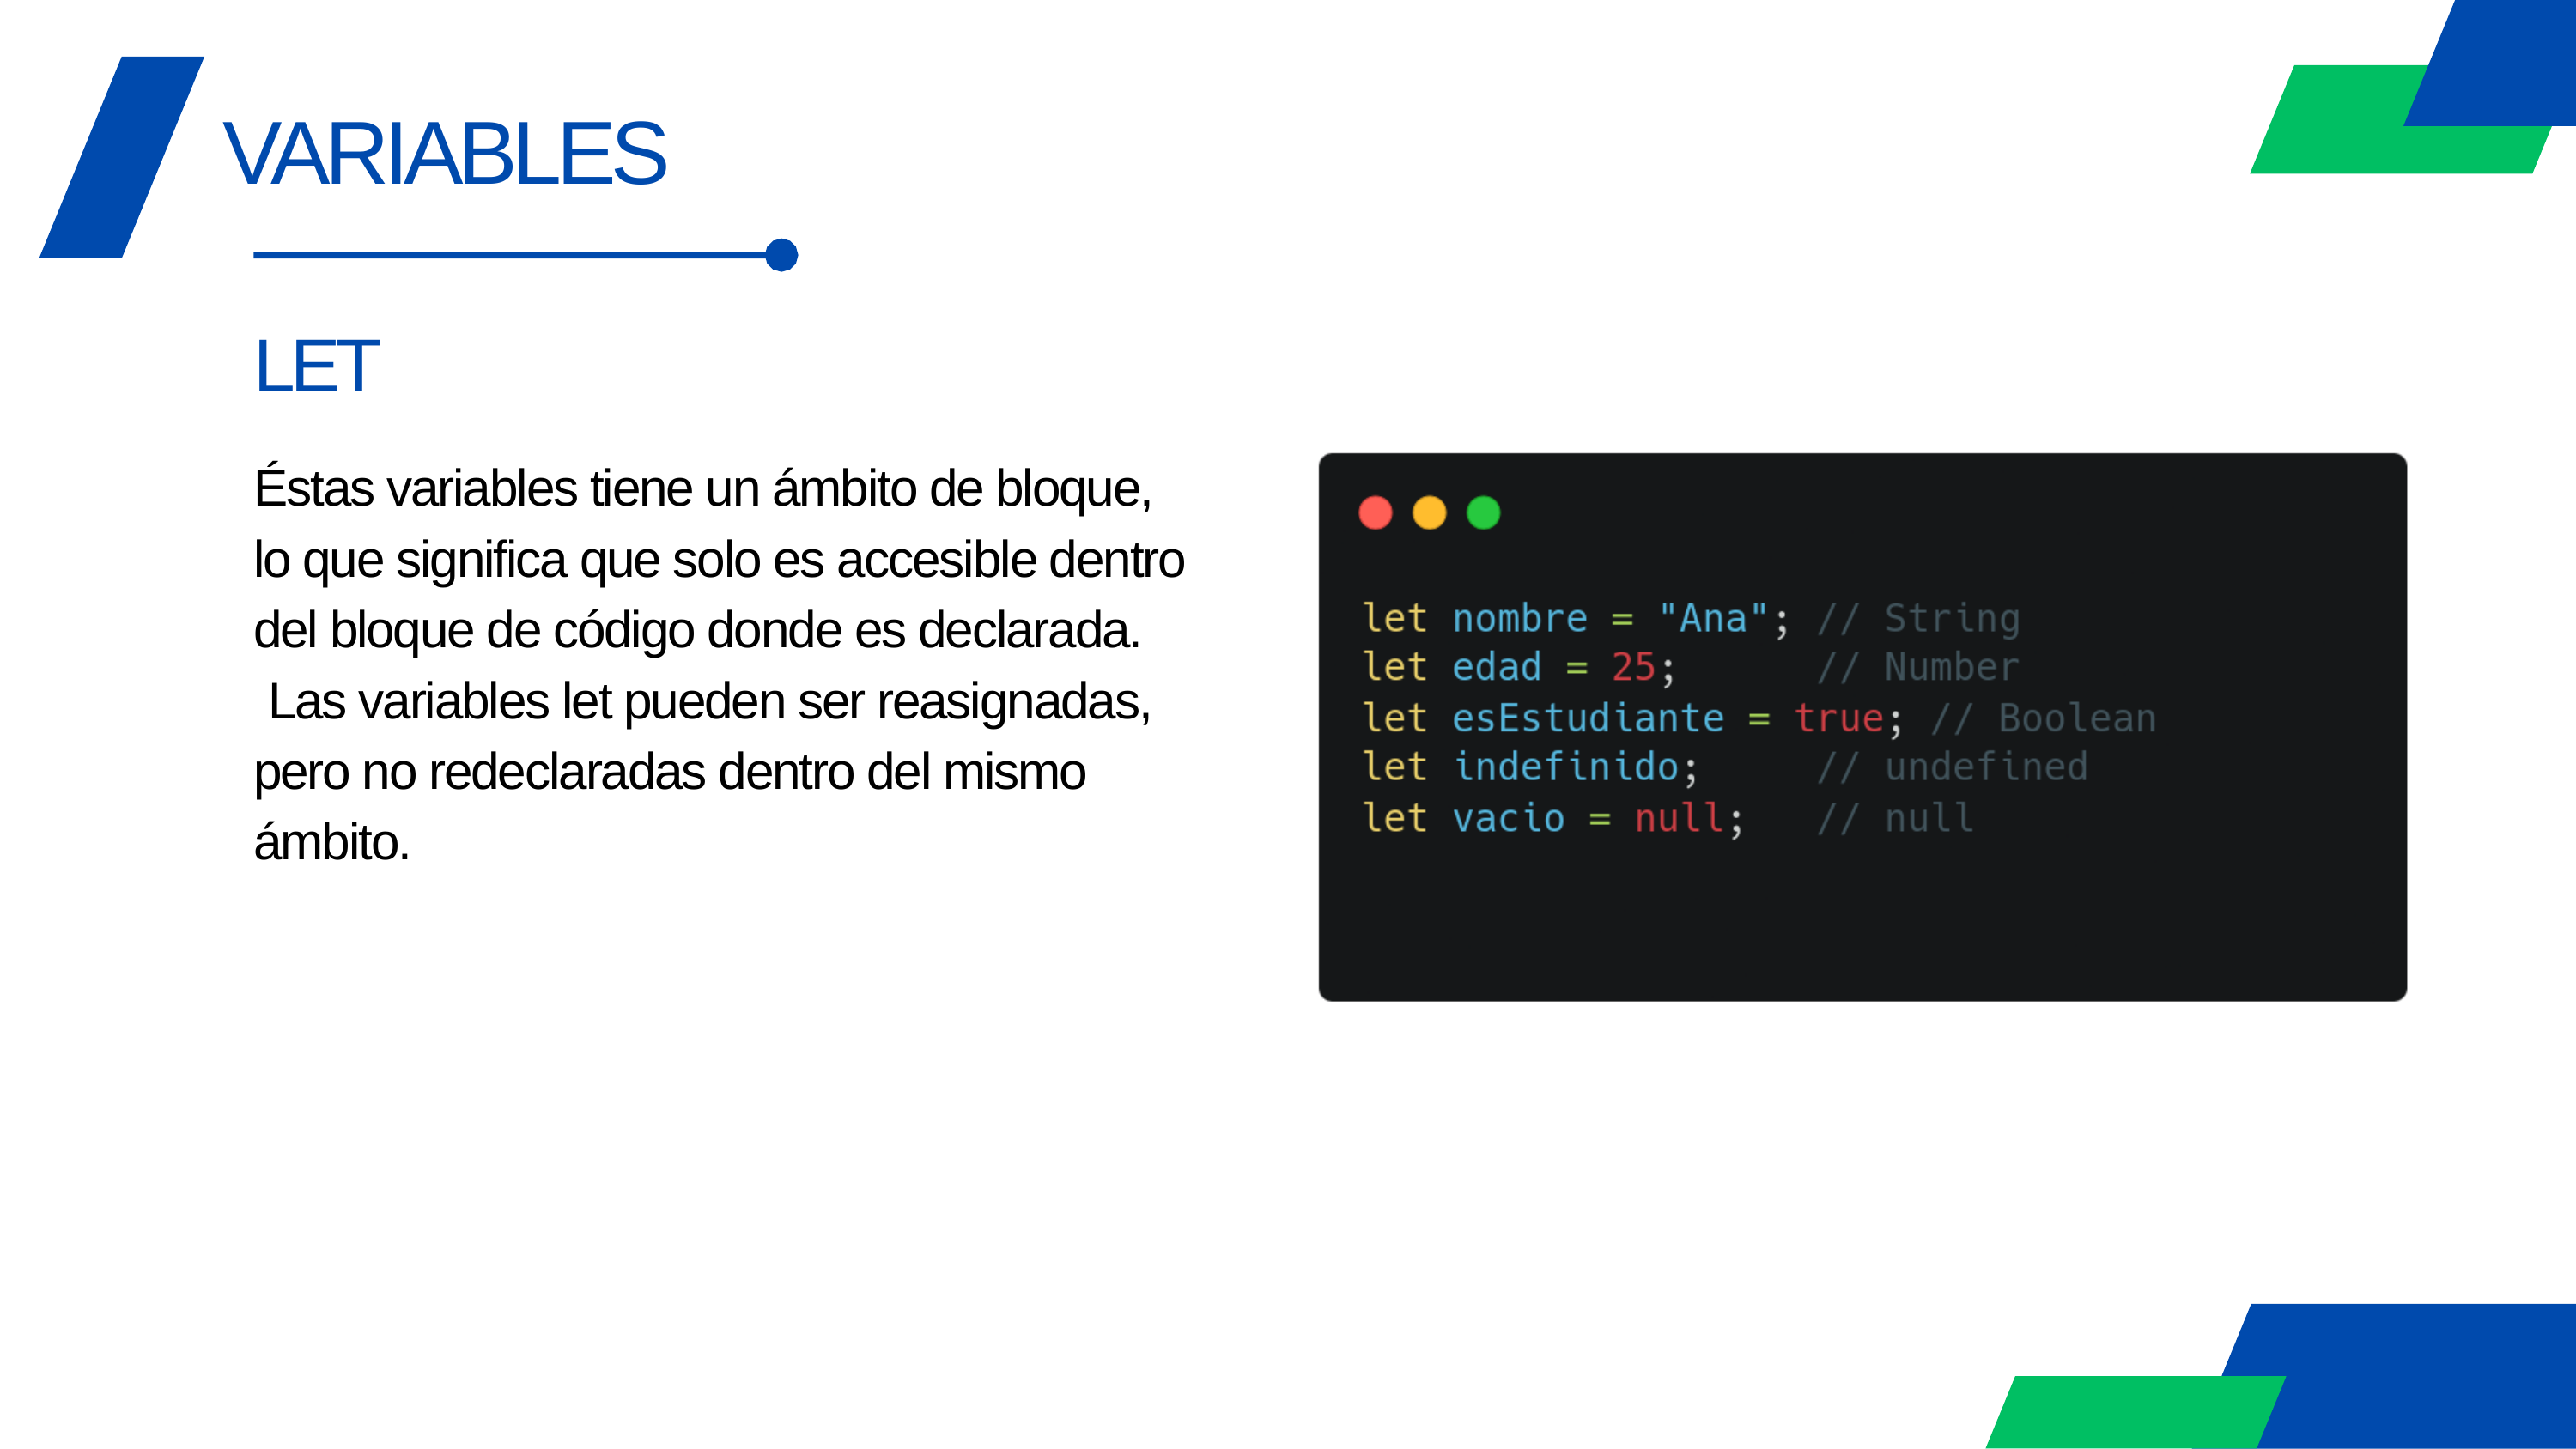

VARIABLES

LET

Éstas variables tiene un ámbito de bloque, lo que significa que solo es accesible dentro del bloque de código donde es declarada.
 Las variables let pueden ser reasignadas, pero no redeclaradas dentro del mismo ámbito.